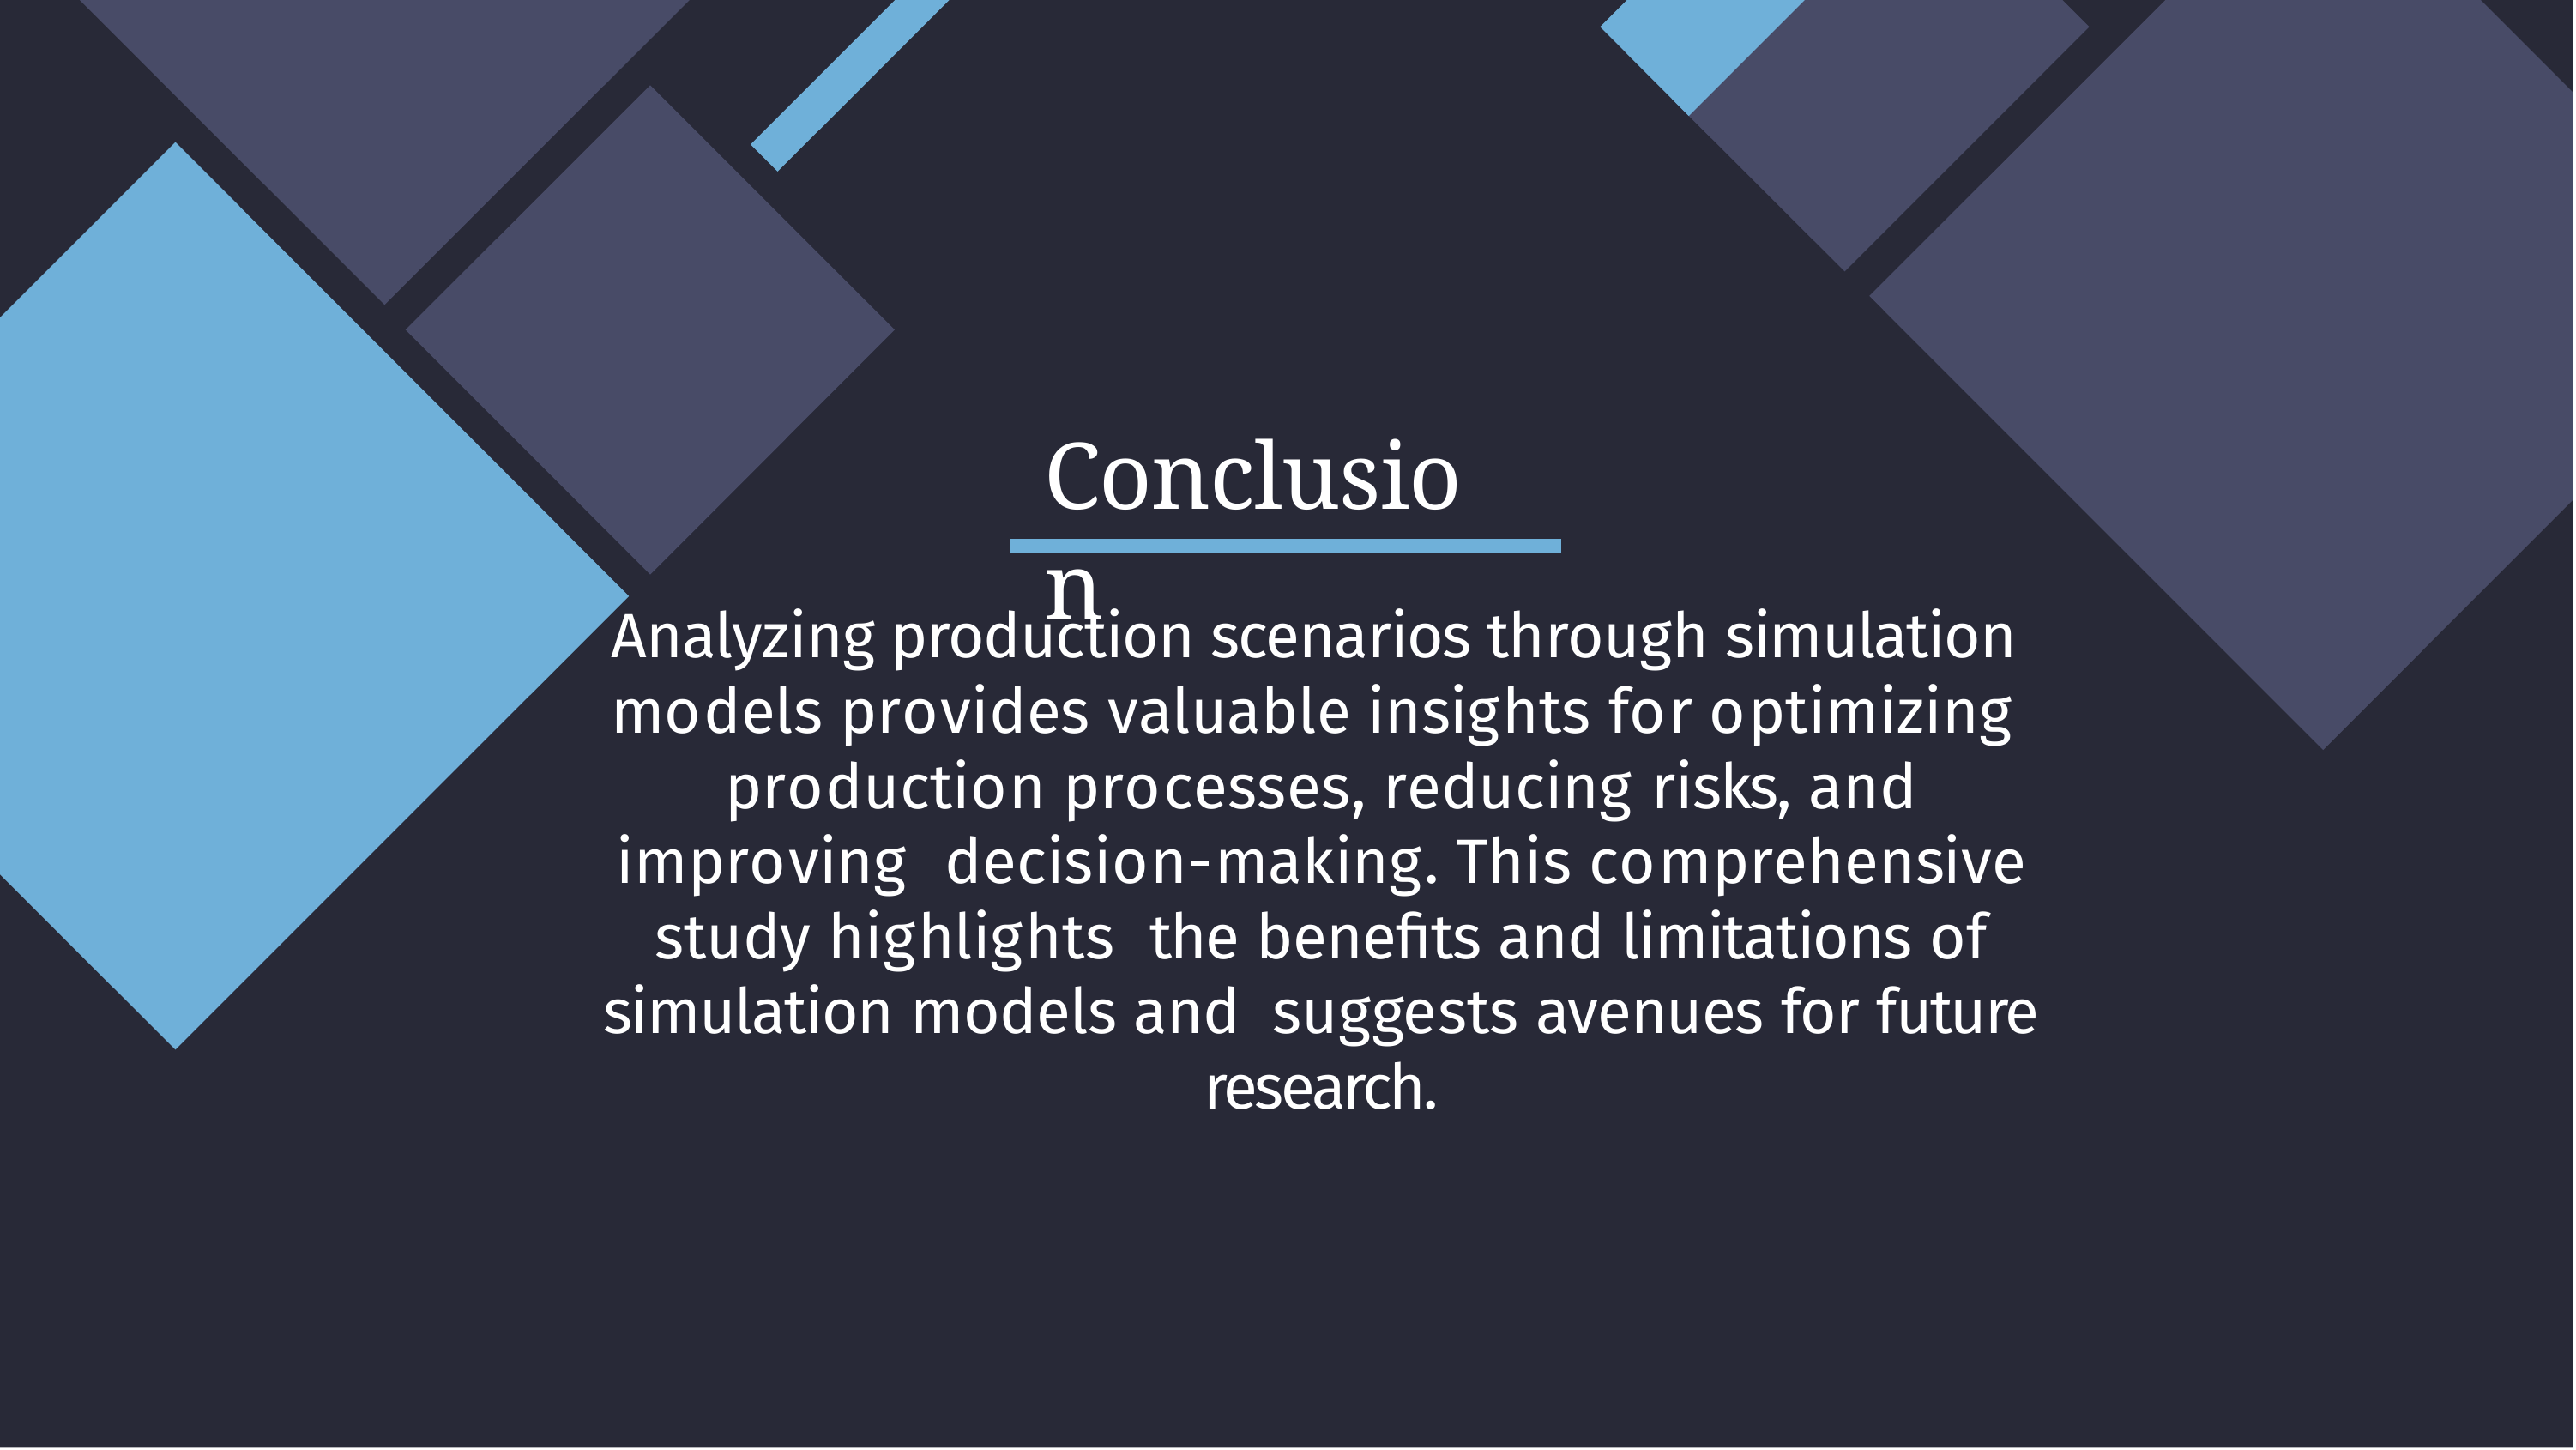

# Conclusion

Analyzing production scenarios through simulation  models provides valuable insights for optimizing  production processes, reducing risks, and improving  decision-making. This comprehensive study highlights  the beneﬁts and limitations of simulation models and  suggests avenues for future research.